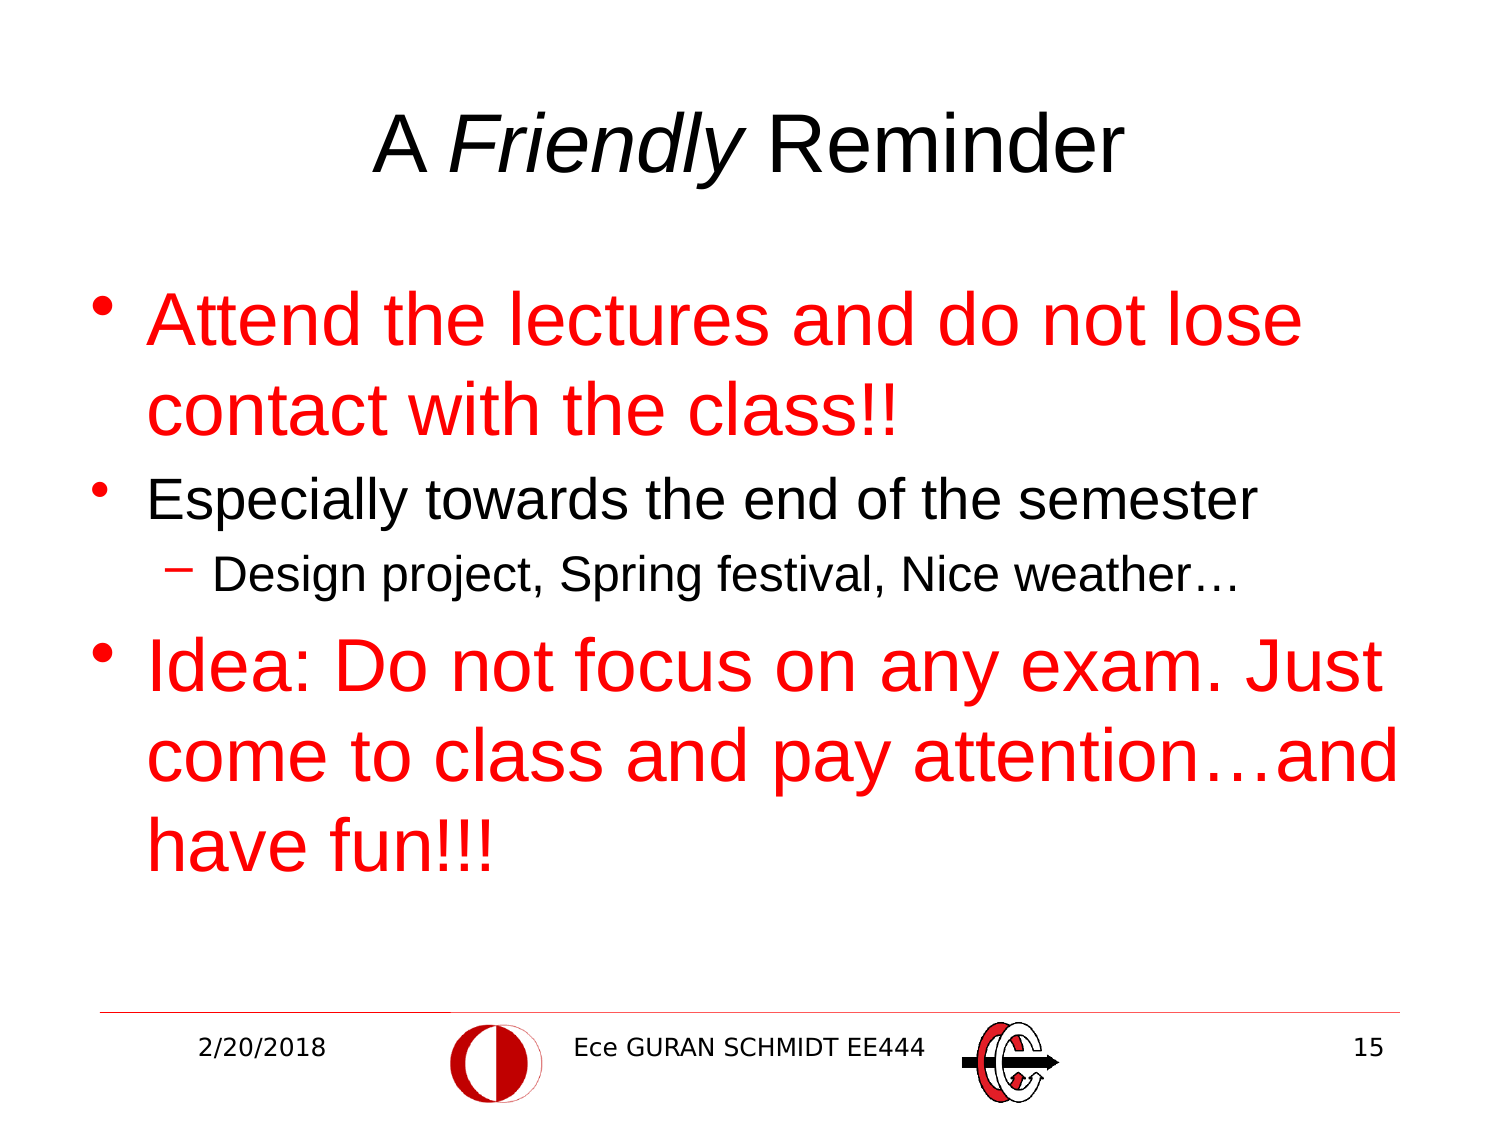

# A Friendly Reminder
Attend the lectures and do not lose contact with the class!!
Especially towards the end of the semester
Design project, Spring festival, Nice weather…
Idea: Do not focus on any exam. Just come to class and pay attention…and have fun!!!
2/20/2018
Ece GURAN SCHMIDT EE444
15